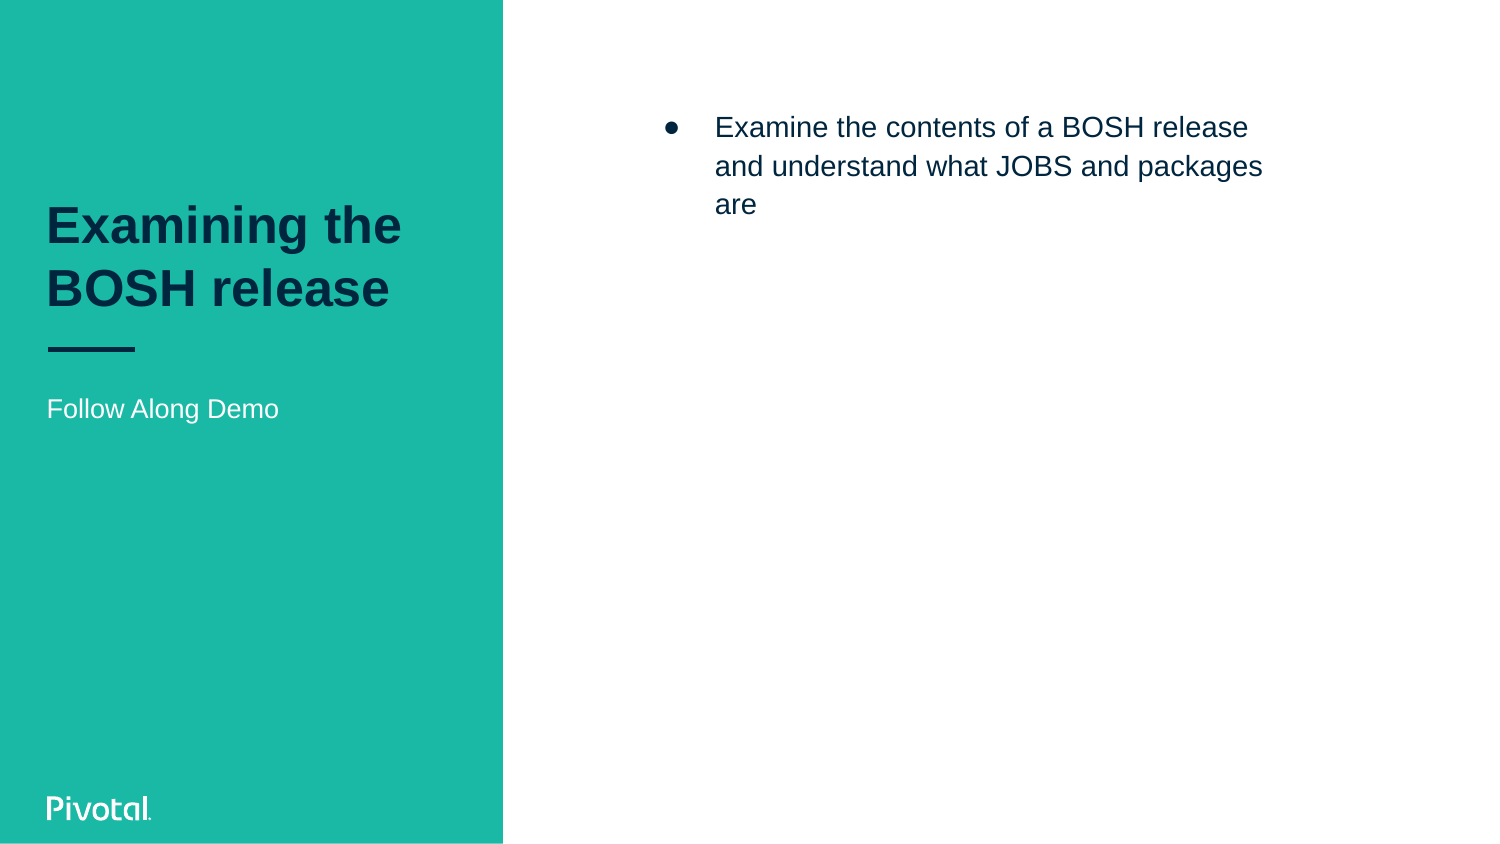

# Examining the BOSH release
Examine the contents of a BOSH release and understand what JOBS and packages are
Follow Along Demo